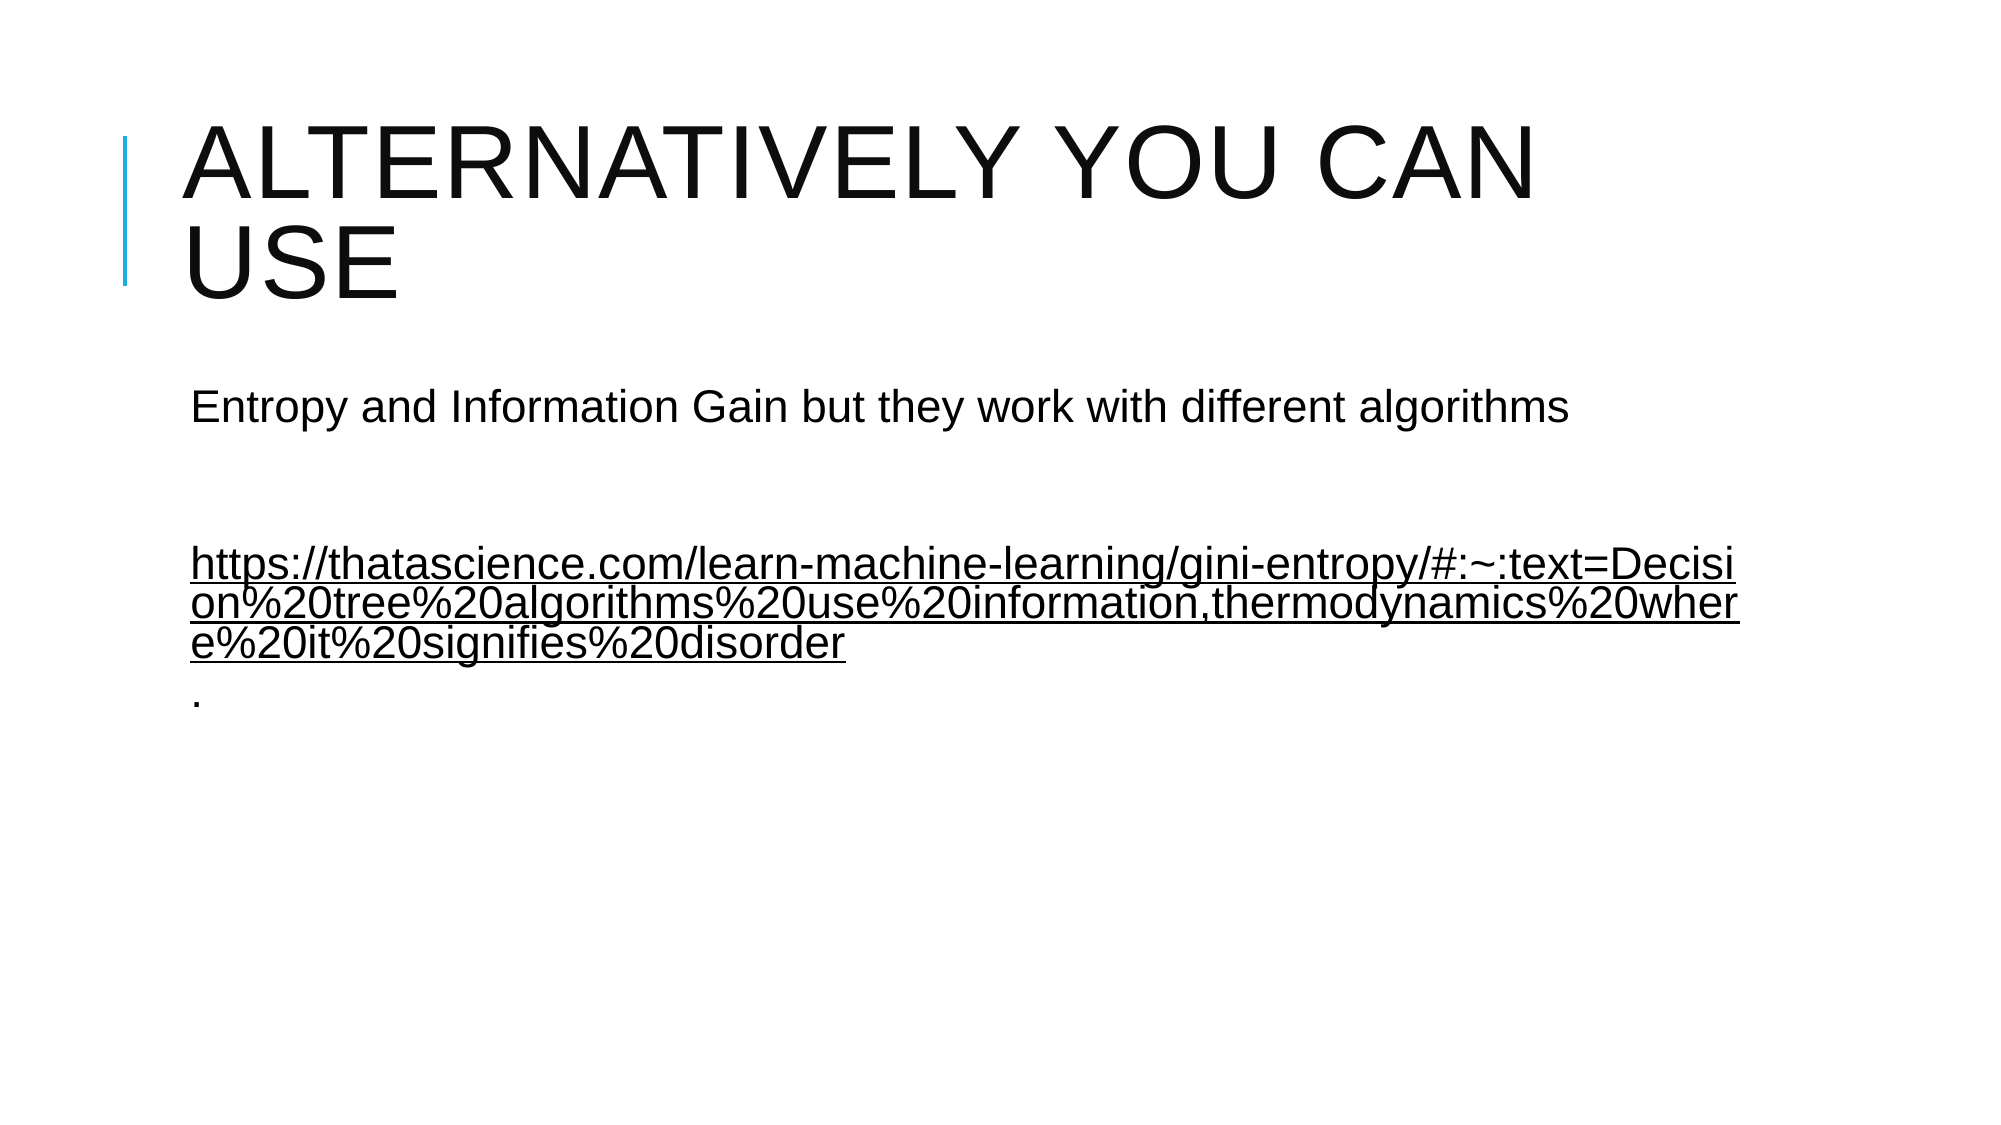

# Alternatively you can use
Entropy and Information Gain but they work with different algorithms

https://thatascience.com/learn-machine-learning/gini-entropy/#:~:text=Decision%20tree%20algorithms%20use%20information,thermodynamics%20where%20it%20signifies%20disorder.